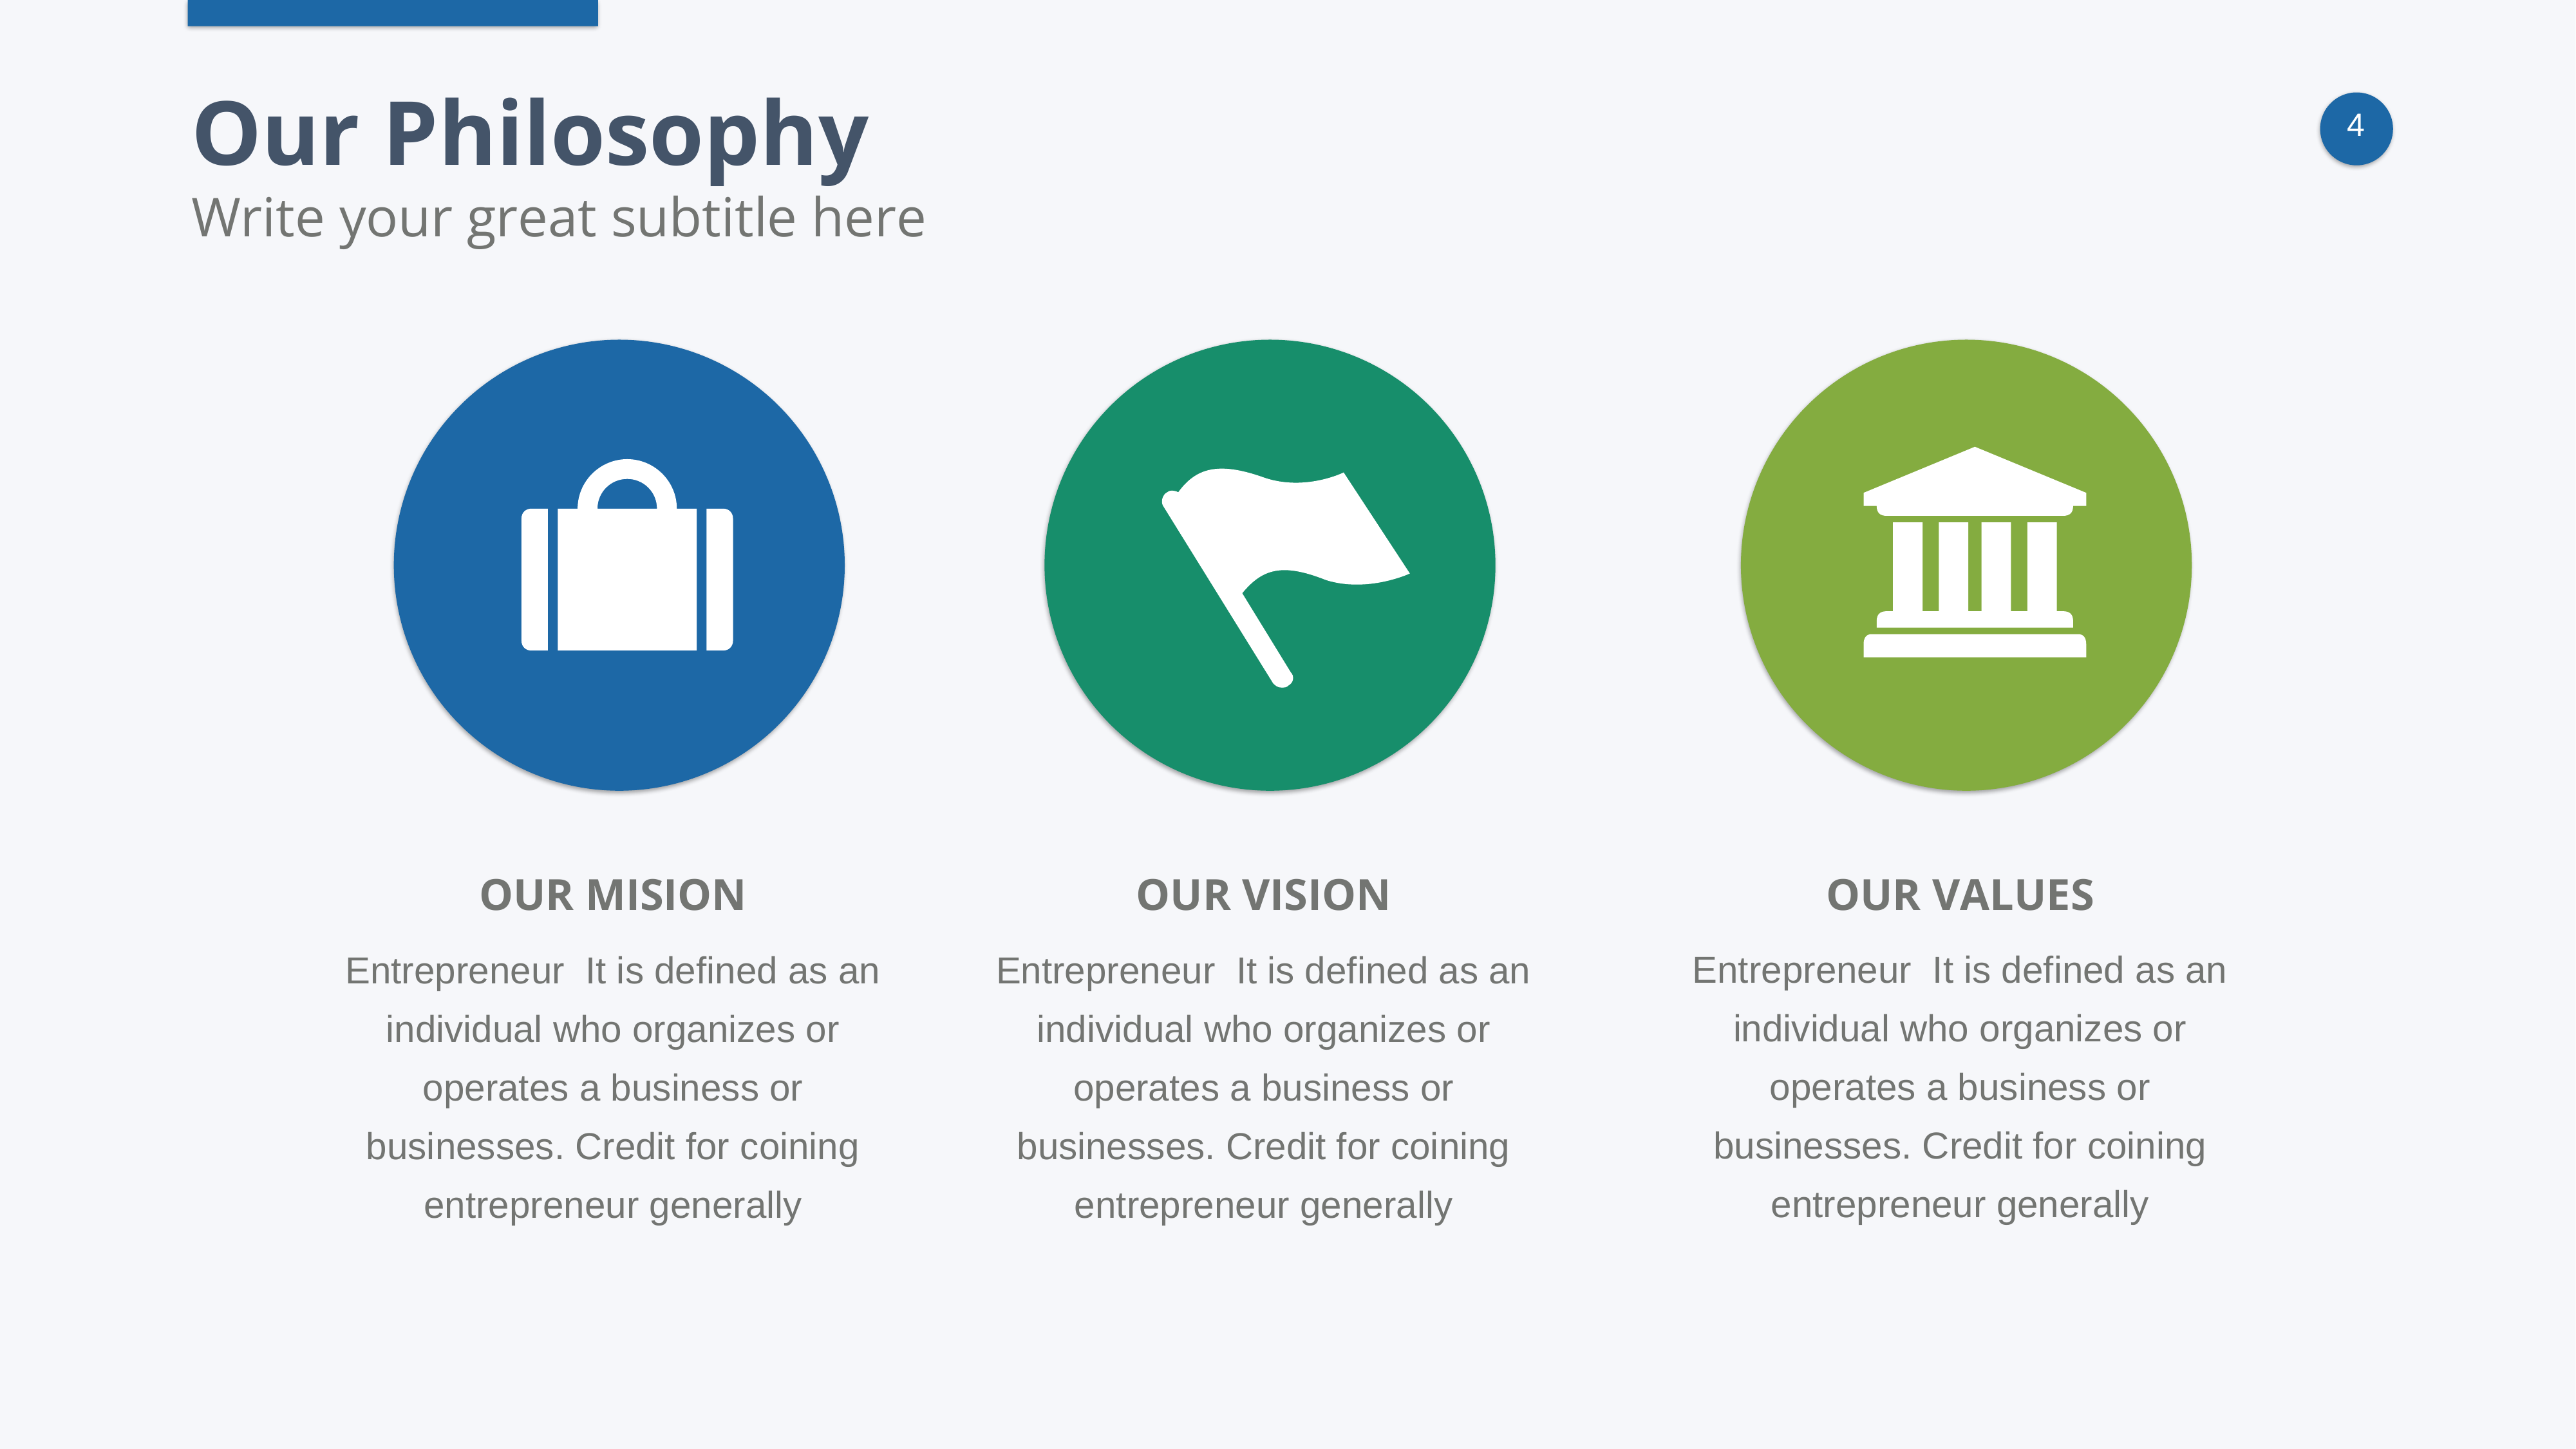

Our Philosophy
Write your great subtitle here

OUR VALUES
OUR MISION
OUR VISION
Entrepreneur  It is defined as an individual who organizes or operates a business or businesses. Credit for coining entrepreneur generally
Entrepreneur  It is defined as an individual who organizes or operates a business or businesses. Credit for coining entrepreneur generally
Entrepreneur  It is defined as an individual who organizes or operates a business or businesses. Credit for coining entrepreneur generally